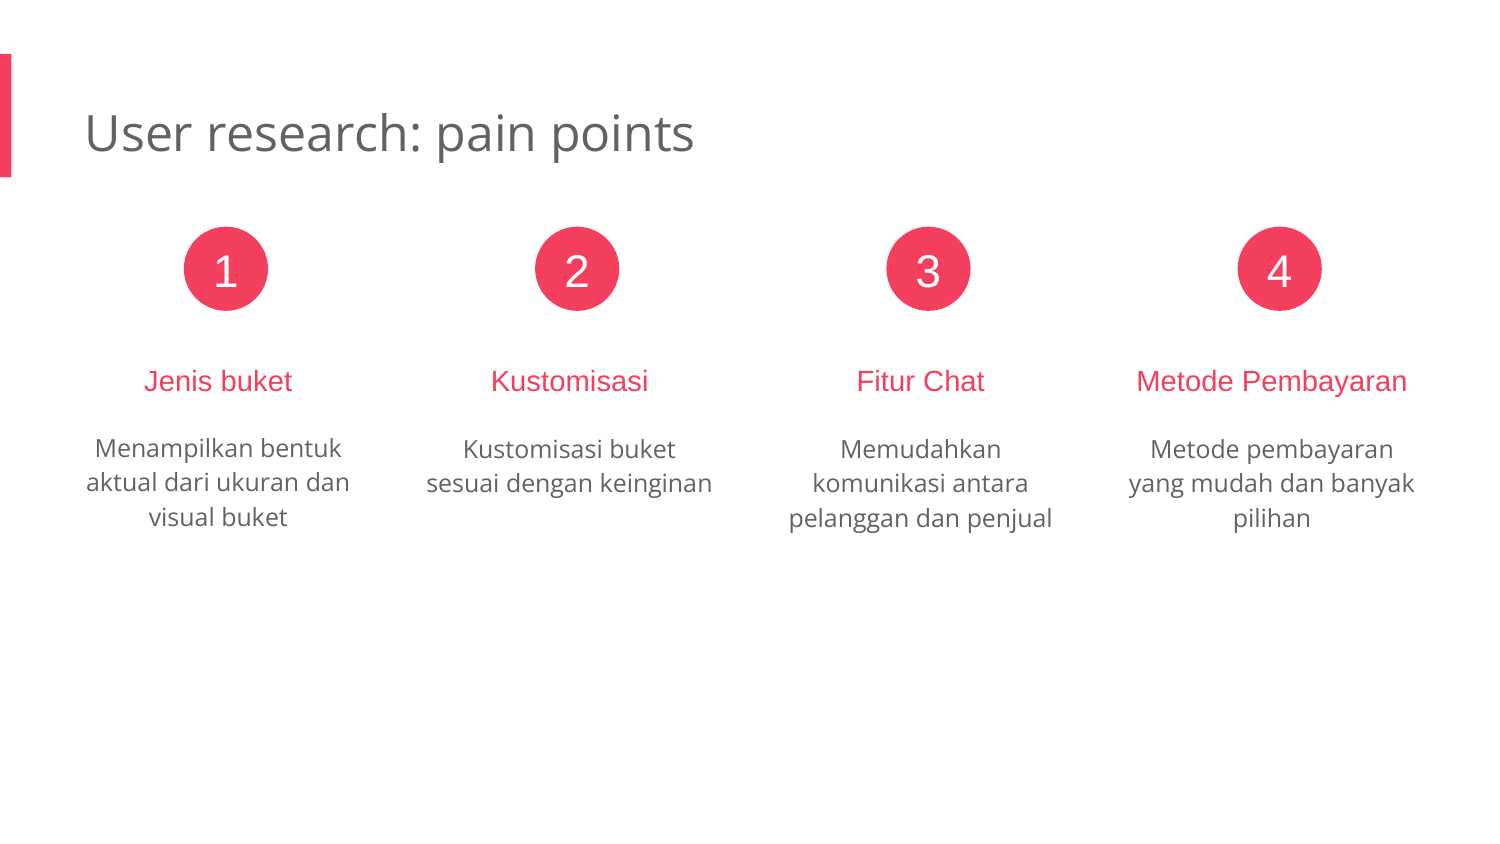

User research: pain points
1
2
3
4
Jenis buket
Kustomisasi
Fitur Chat
Metode Pembayaran
Menampilkan bentuk aktual dari ukuran dan visual buket
Kustomisasi buket sesuai dengan keinginan
Memudahkan komunikasi antara pelanggan dan penjual
Metode pembayaran yang mudah dan banyak pilihan